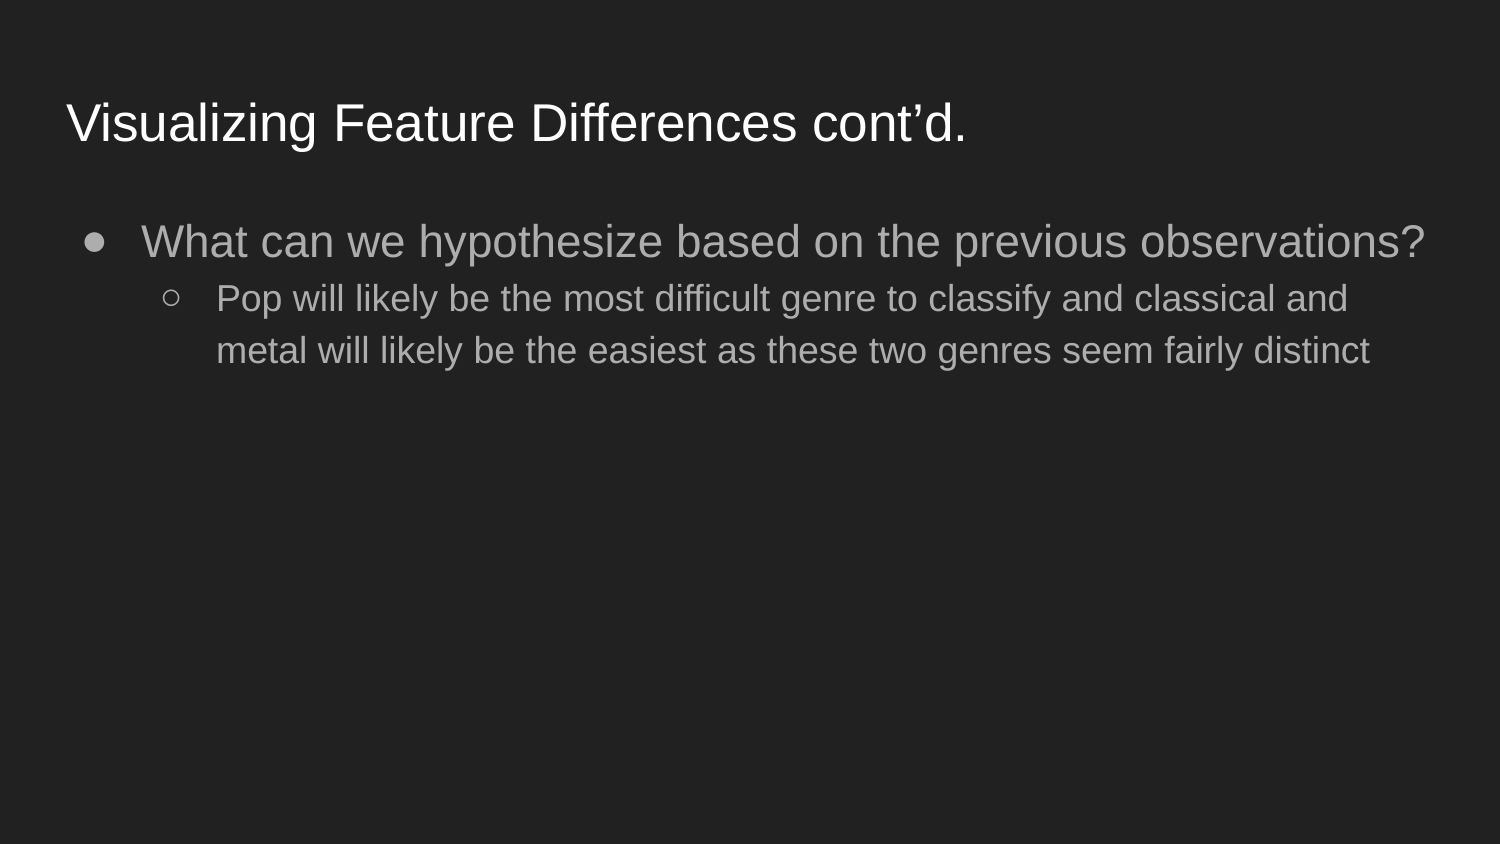

# Visualizing Feature Differences cont’d.
What can we hypothesize based on the previous observations?
Pop will likely be the most difficult genre to classify and classical and metal will likely be the easiest as these two genres seem fairly distinct